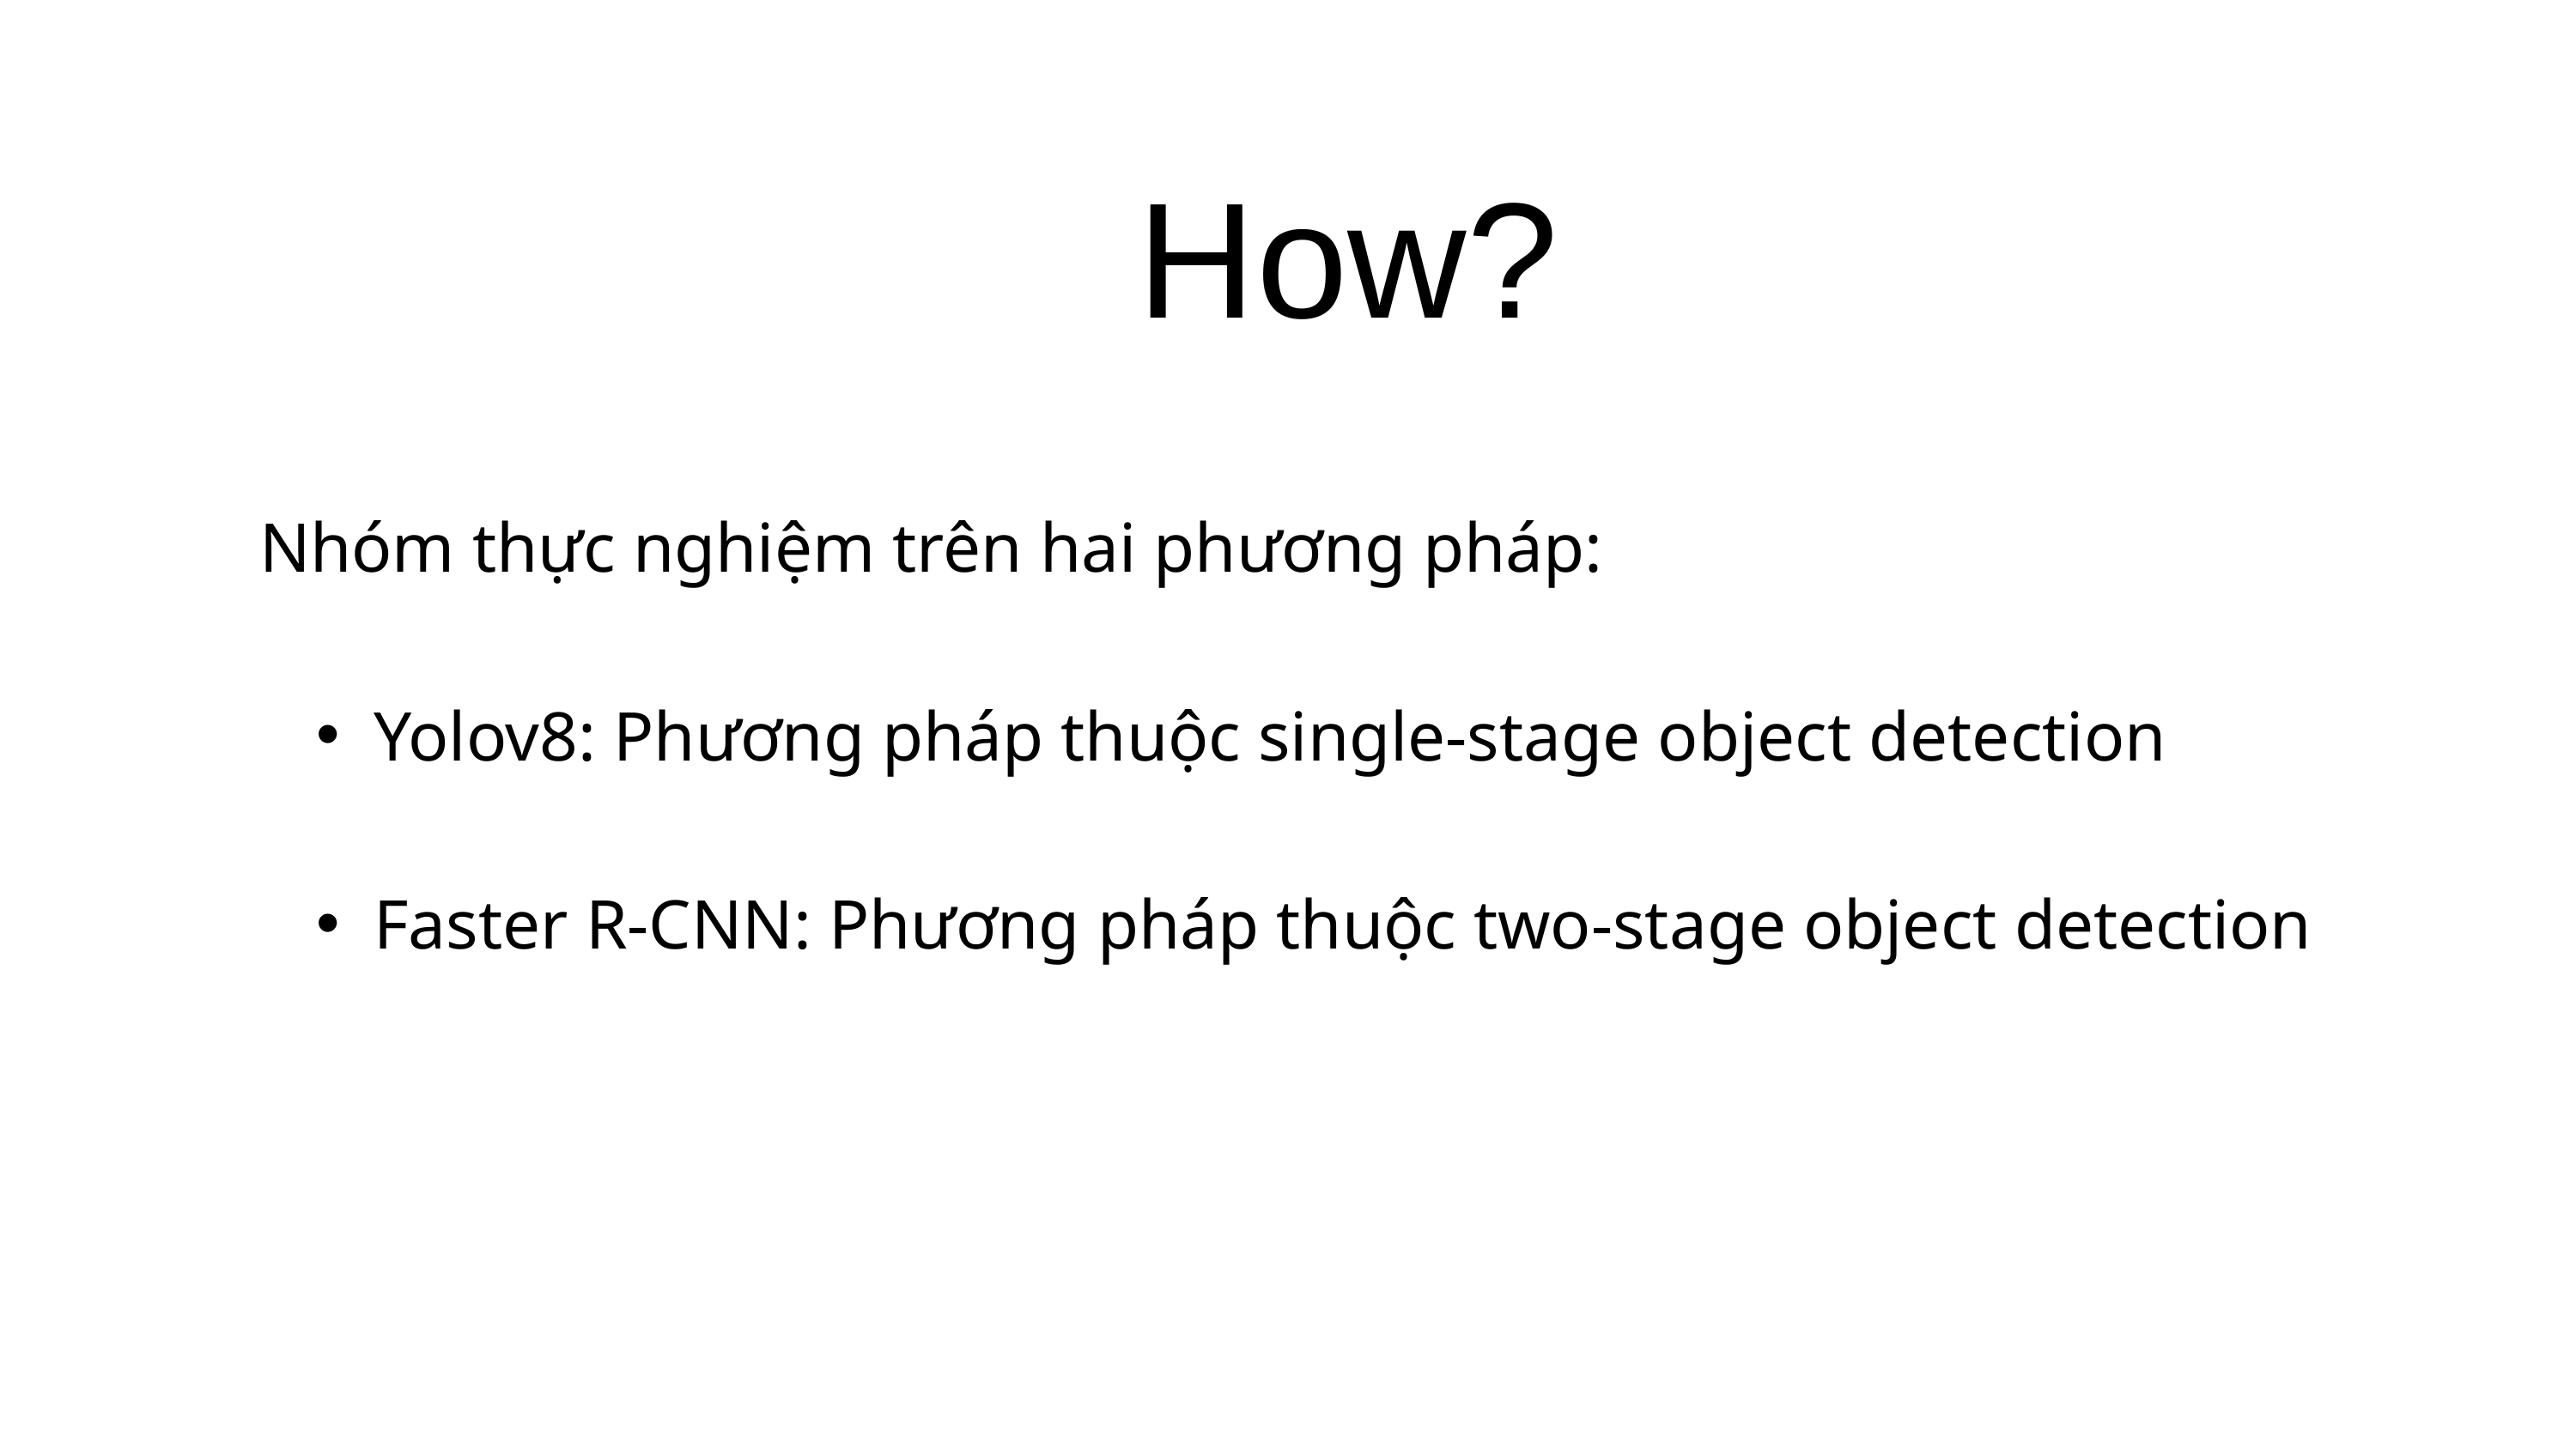

How?
Nhóm thực nghiệm trên hai phương pháp:

Yolov8: Phương pháp thuộc single-stage object detection

Faster R-CNN: Phương pháp thuộc two-stage object detection